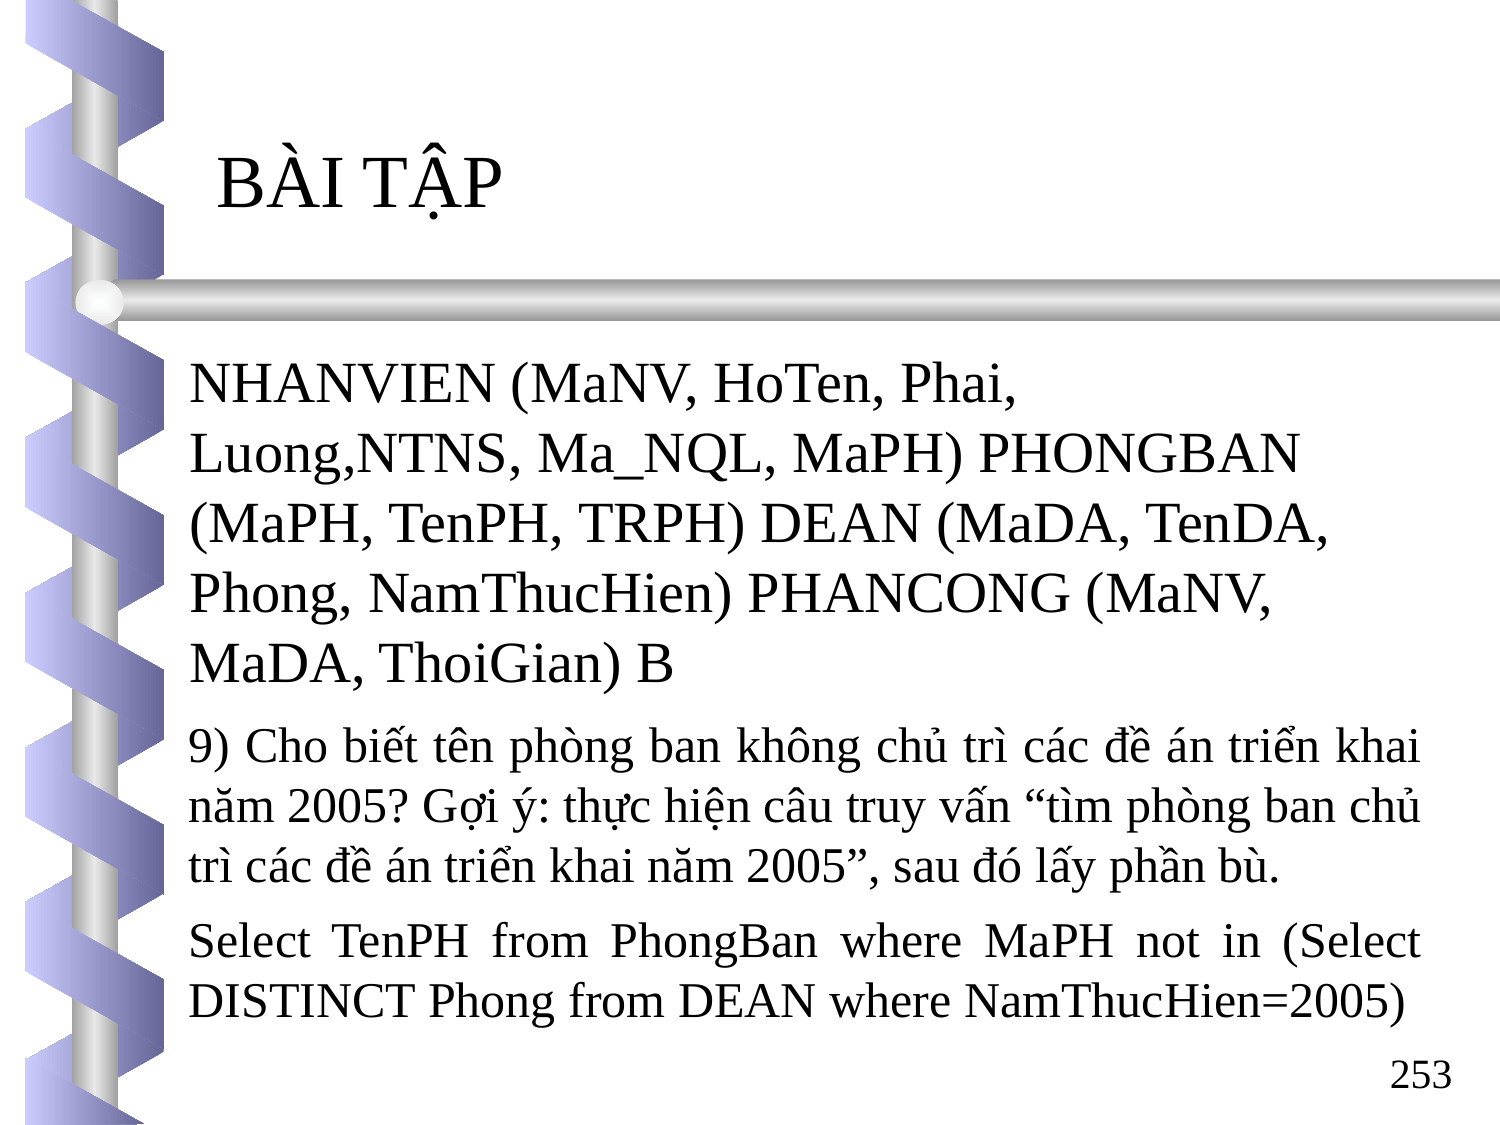

BÀI TẬP
NHANVIEN (MaNV, HoTen, Phai, Luong,NTNS, Ma_NQL, MaPH) PHONGBAN (MaPH, TenPH, TRPH) DEAN (MaDA, TenDA, Phong, NamThucHien) PHANCONG (MaNV, MaDA, ThoiGian) B
9) Cho biết tên phòng ban không chủ trì các đề án triển khai năm 2005? Gợi ý: thực hiện câu truy vấn “tìm phòng ban chủ trì các đề án triển khai năm 2005”, sau đó lấy phần bù.
Select TenPH from PhongBan where MaPH not in (Select DISTINCT Phong from DEAN where NamThucHien=2005)